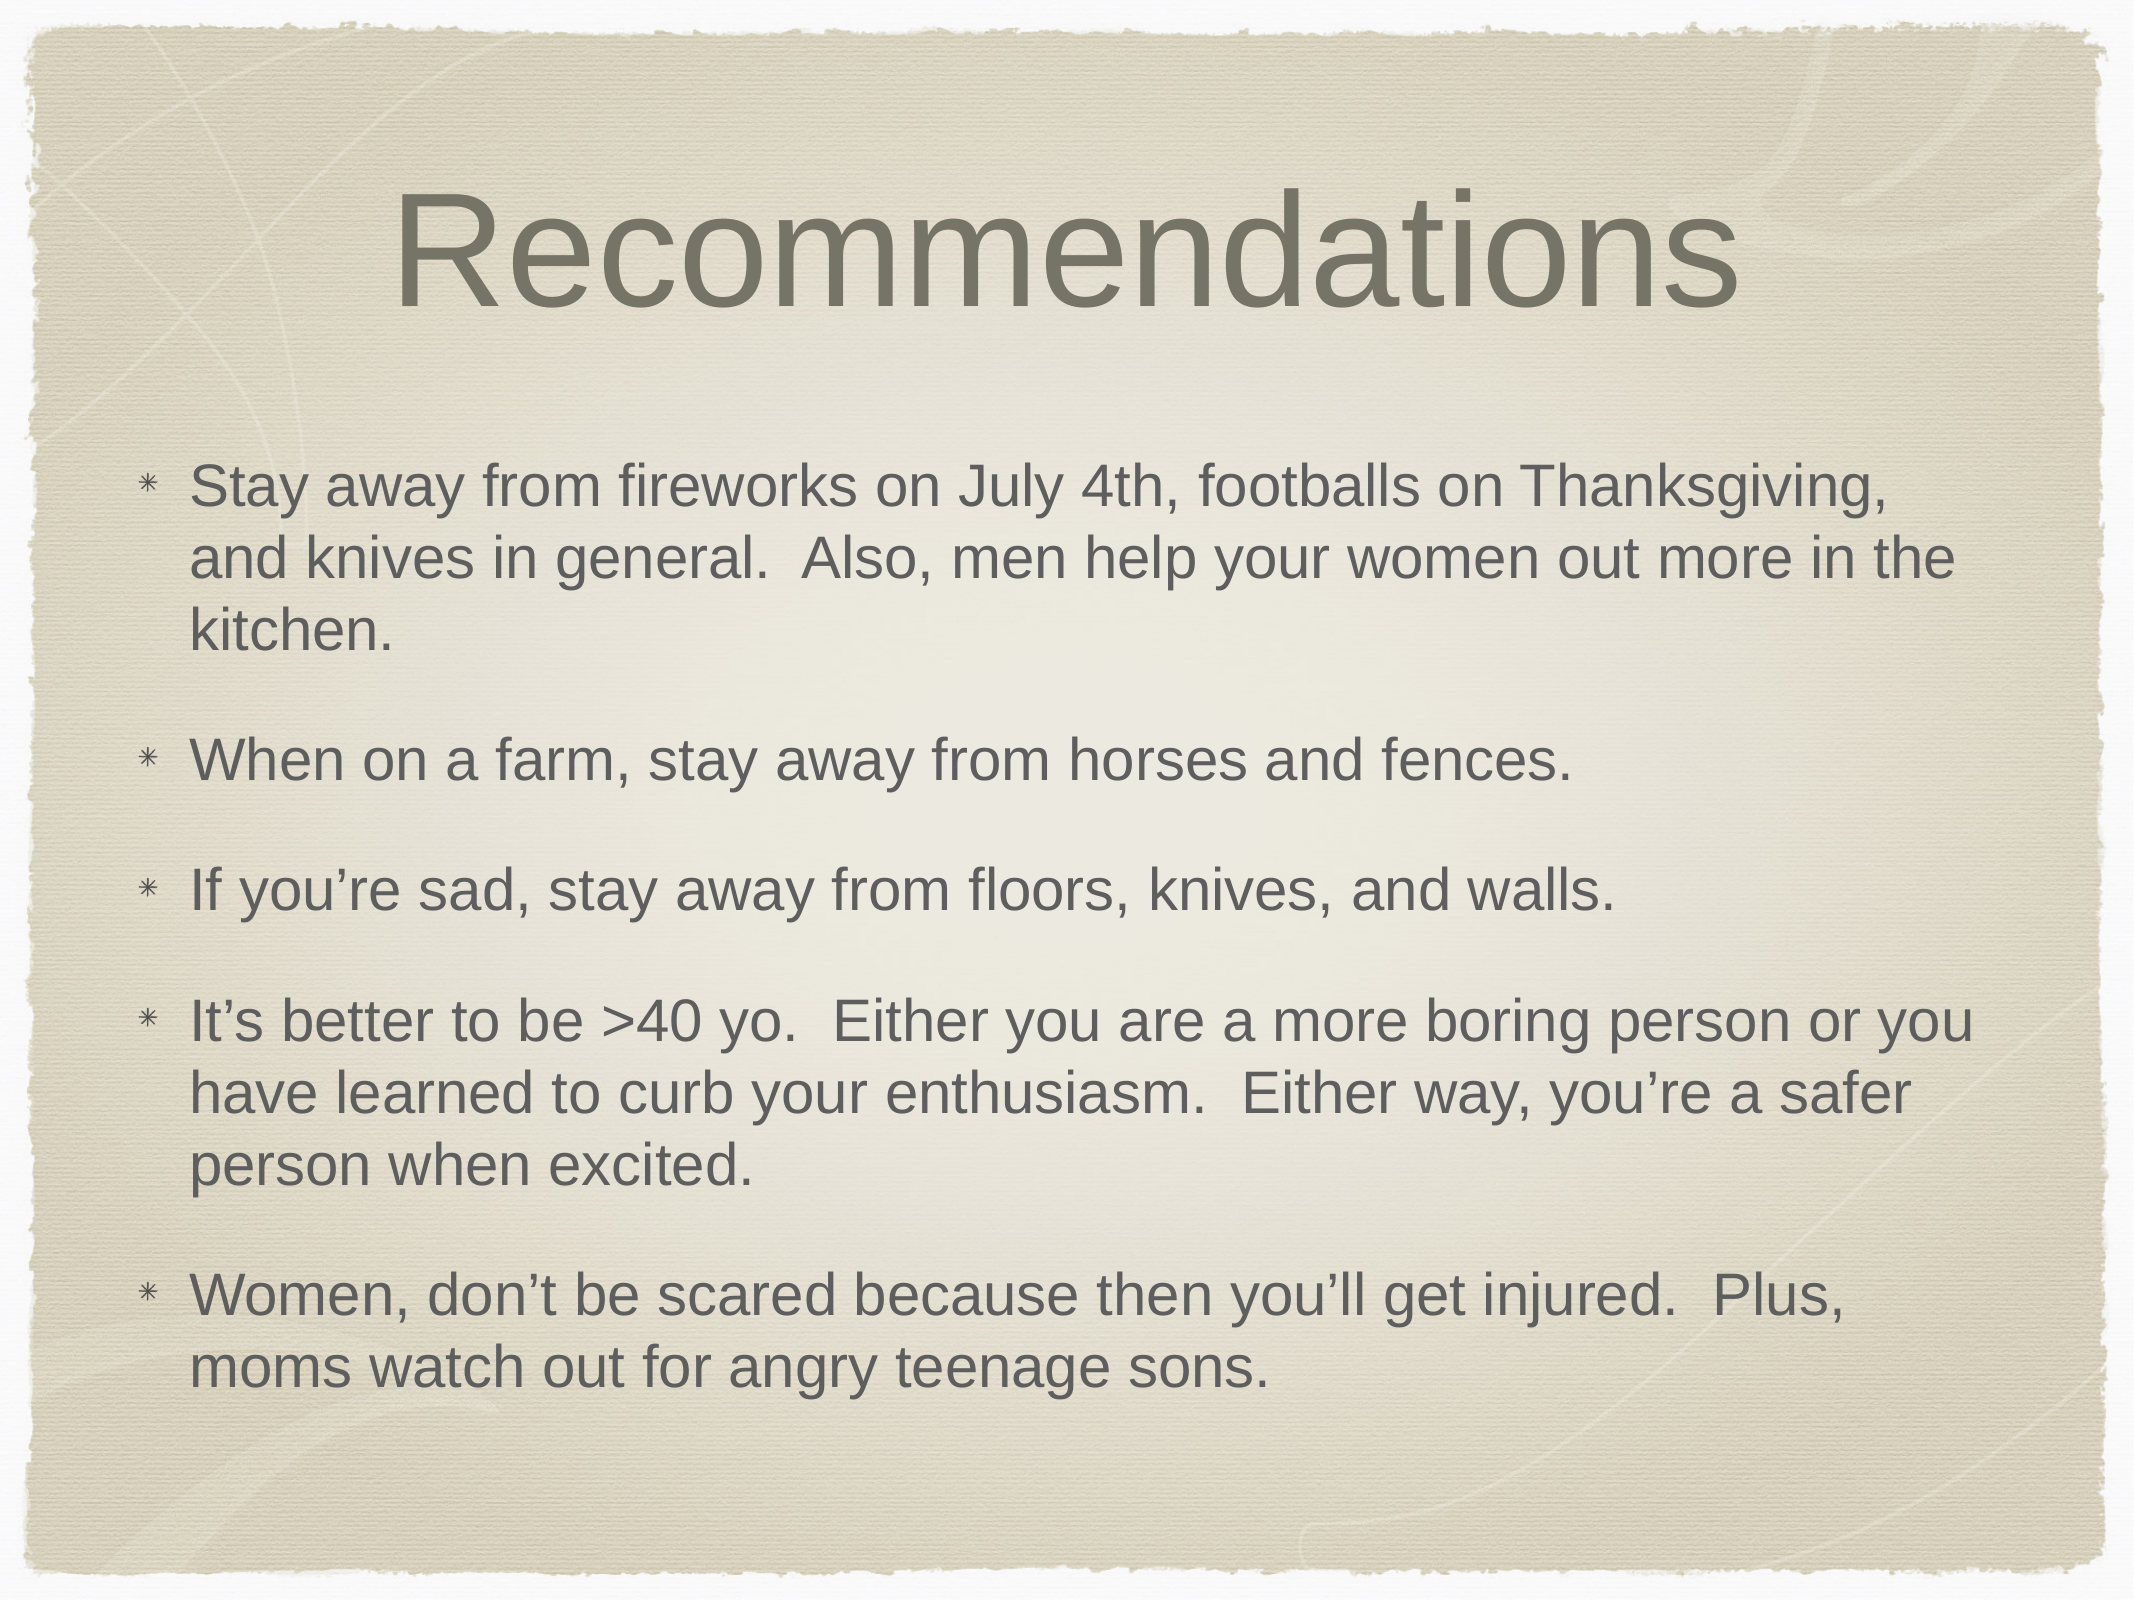

# Recommendations
Stay away from fireworks on July 4th, footballs on Thanksgiving, and knives in general.  Also, men help your women out more in the kitchen.
When on a farm, stay away from horses and fences.
If you’re sad, stay away from floors, knives, and walls.
It’s better to be >40 yo.  Either you are a more boring person or you have learned to curb your enthusiasm.  Either way, you’re a safer person when excited.
Women, don’t be scared because then you’ll get injured.  Plus, moms watch out for angry teenage sons.